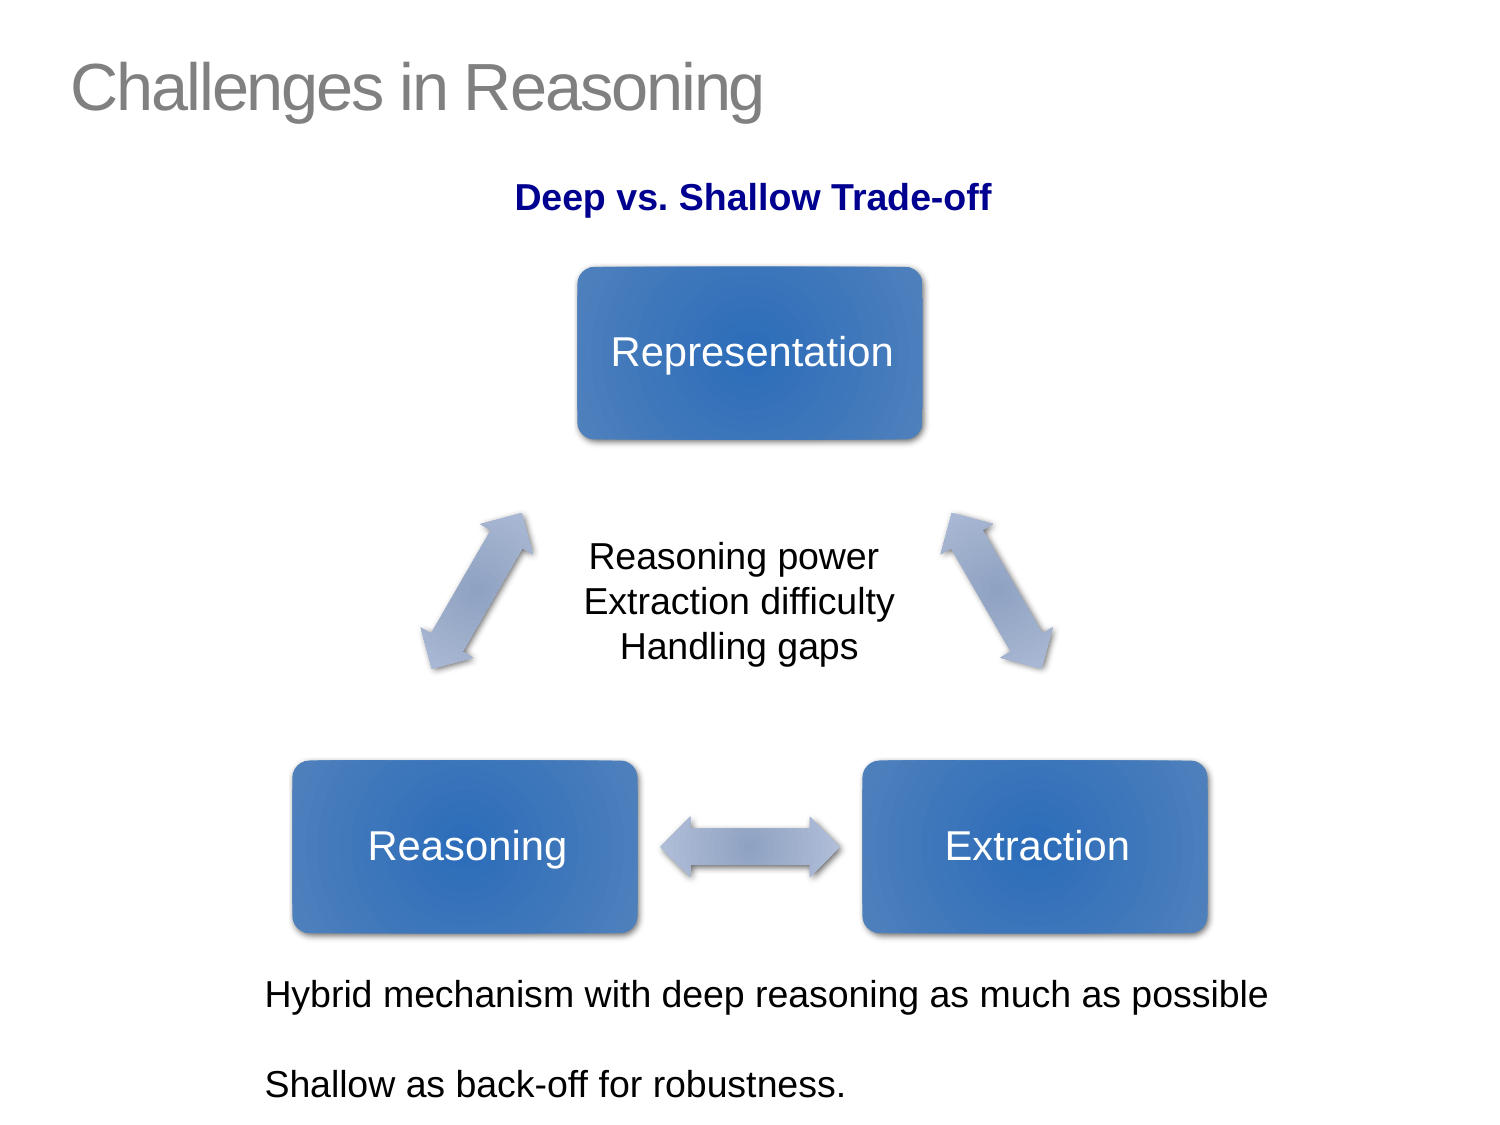

# Challenges in Reasoning
Deep vs. Shallow Trade-off
Representation

Extraction

Reasoning

Reasoning power
Extraction difficulty
Handling gaps
Hybrid mechanism with deep reasoning as much as possible

Shallow as back-off for robustness.